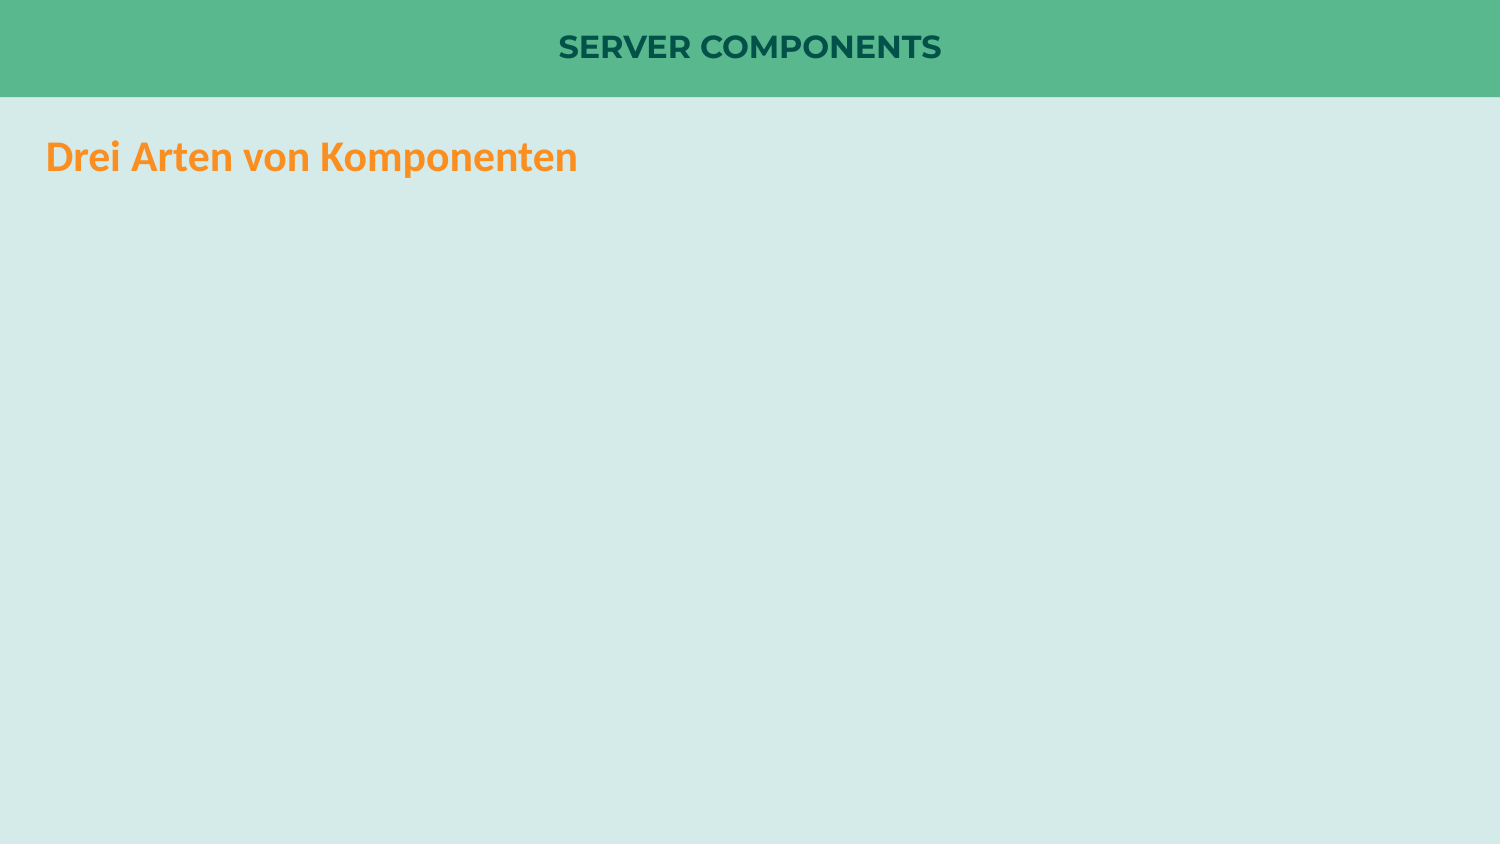

# Server Components
Drei Arten von Komponenten